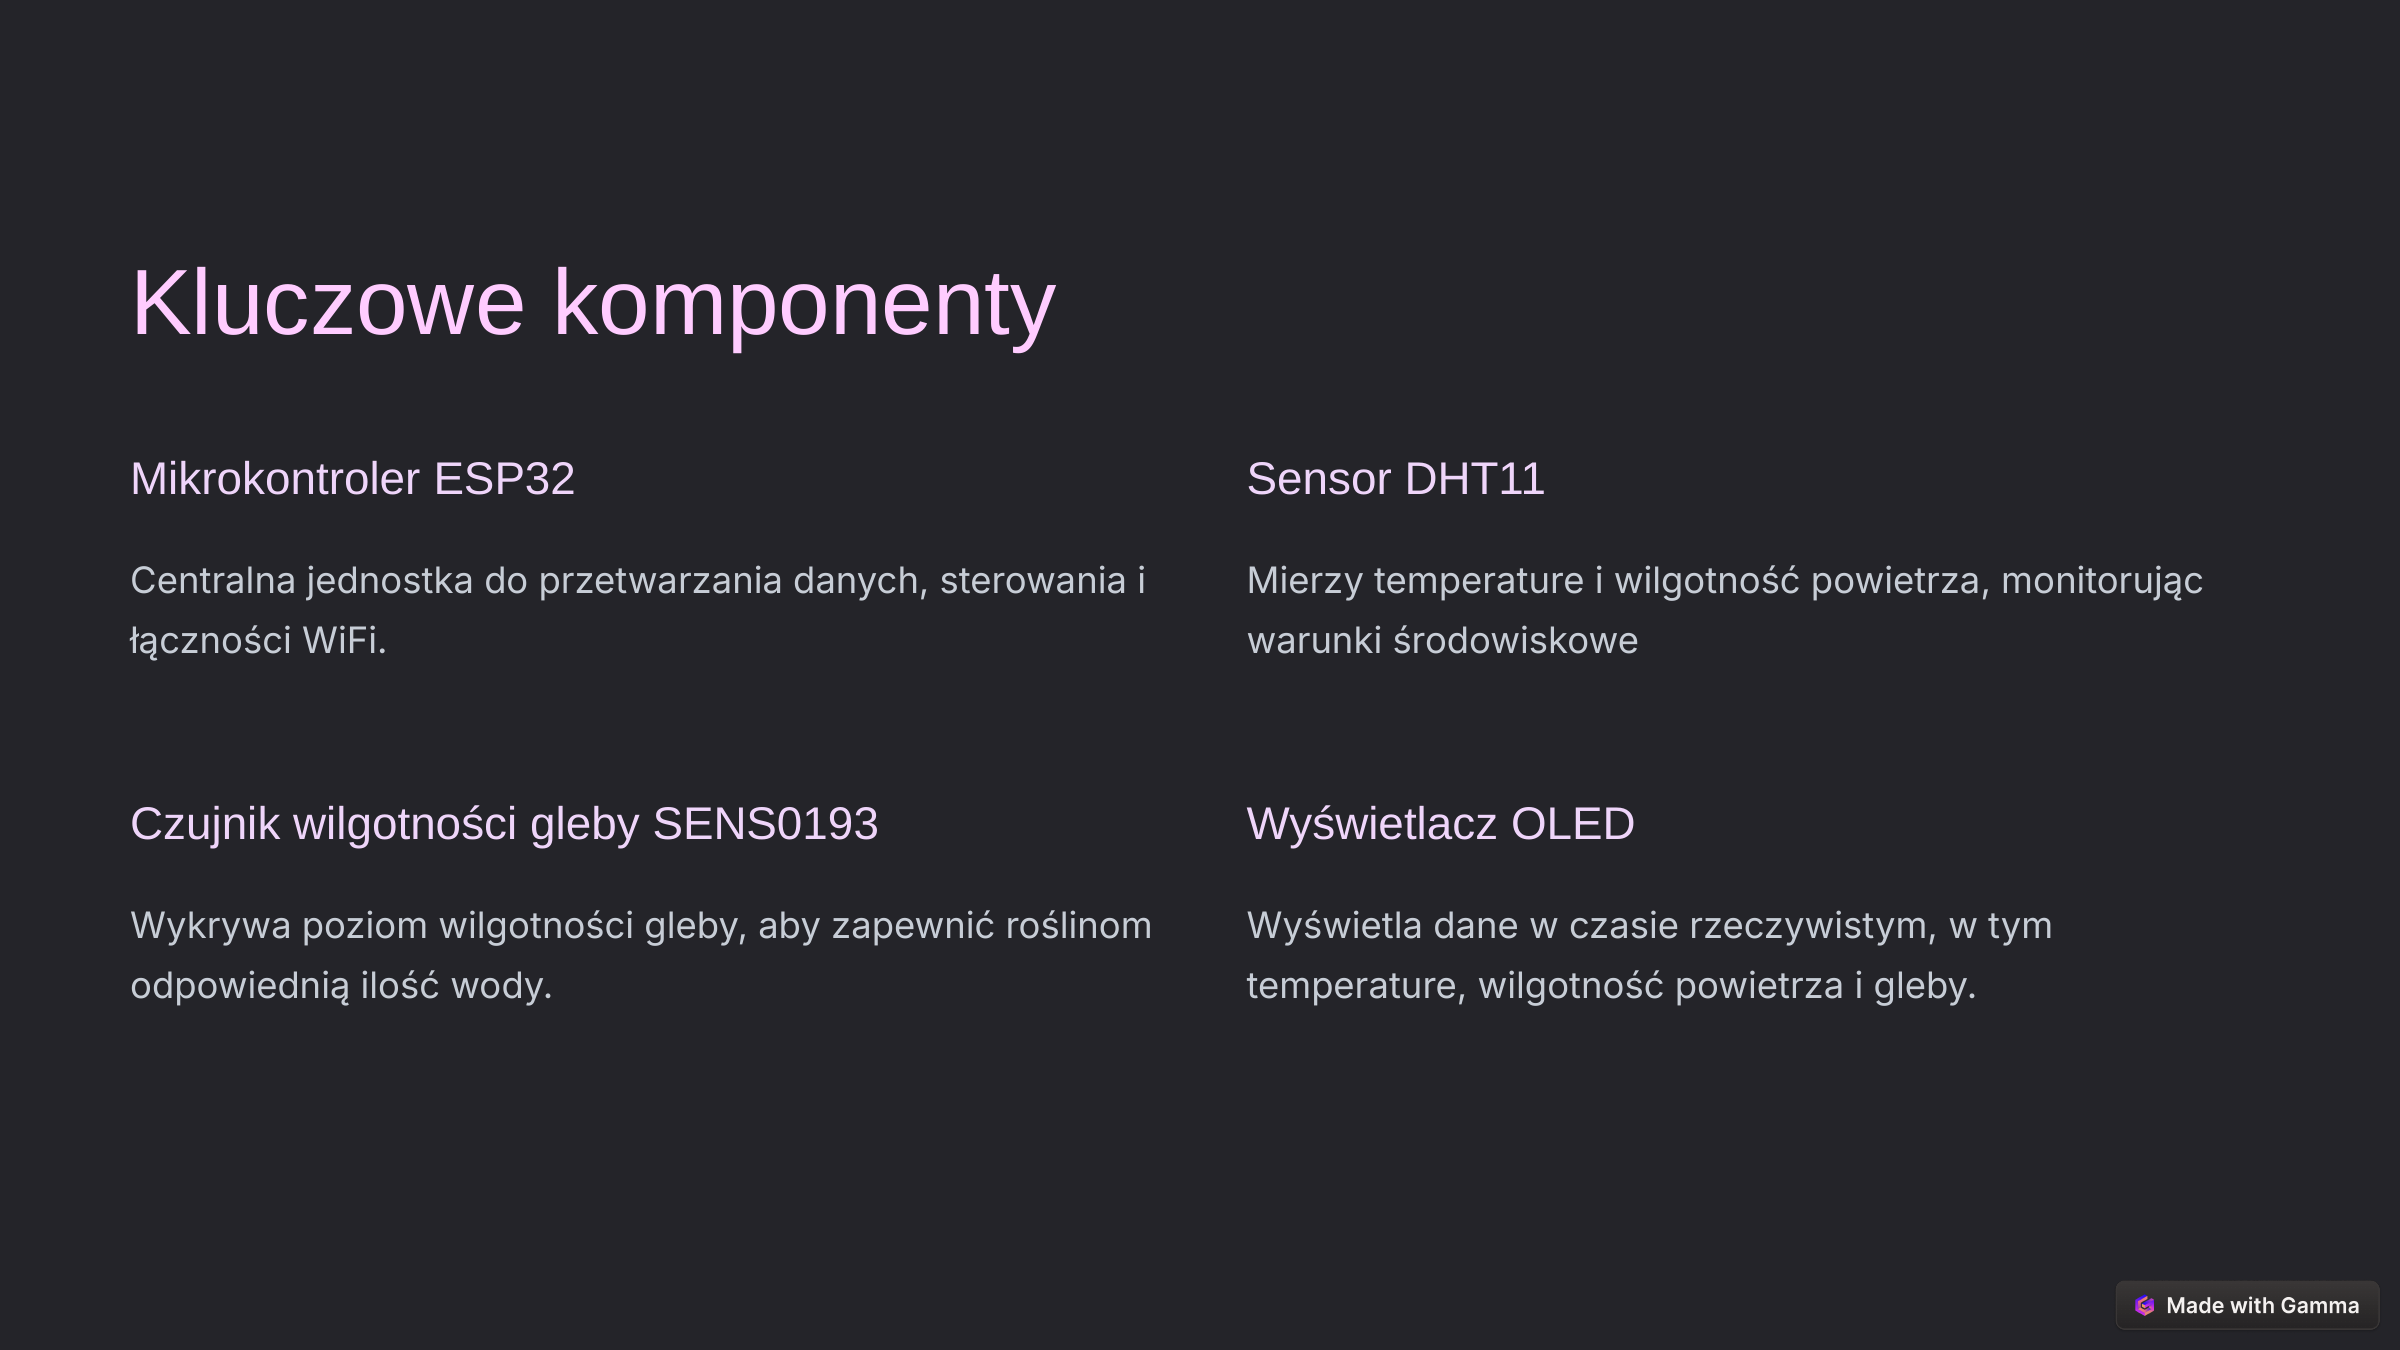

Kluczowe komponenty
Mikrokontroler ESP32
Sensor DHT11
Centralna jednostka do przetwarzania danych, sterowania i łączności WiFi.
Mierzy temperature i wilgotność powietrza, monitorując warunki środowiskowe
Czujnik wilgotności gleby SENS0193
Wyświetlacz OLED
Wykrywa poziom wilgotności gleby, aby zapewnić roślinom odpowiednią ilość wody.
Wyświetla dane w czasie rzeczywistym, w tym temperature, wilgotność powietrza i gleby.